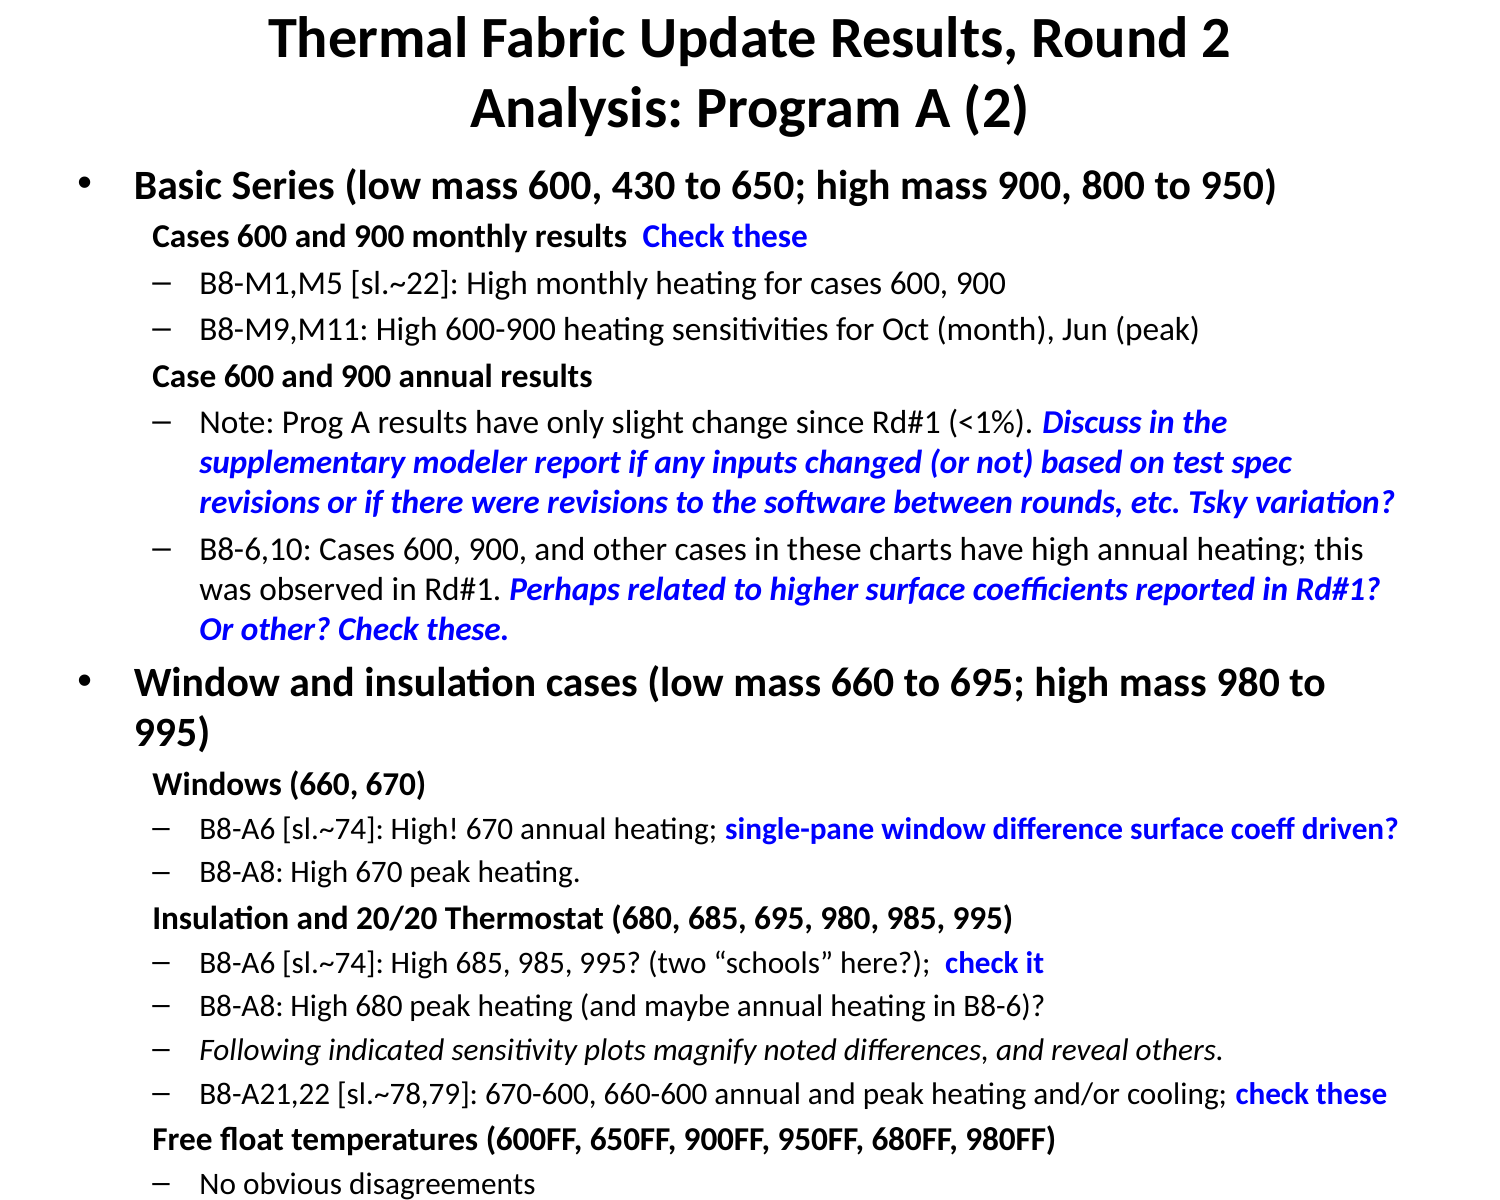

# Thermal Fabric Update Results, Round 2 Analysis: Program A (2)
Basic Series (low mass 600, 430 to 650; high mass 900, 800 to 950)
Cases 600 and 900 monthly results  Check these
B8-M1,M5 [sl.~22]: High monthly heating for cases 600, 900
B8-M9,M11: High 600-900 heating sensitivities for Oct (month), Jun (peak)
Case 600 and 900 annual results
Note: Prog A results have only slight change since Rd#1 (<1%). Discuss in the supplementary modeler report if any inputs changed (or not) based on test spec revisions or if there were revisions to the software between rounds, etc. Tsky variation?
B8-6,10: Cases 600, 900, and other cases in these charts have high annual heating; this was observed in Rd#1. Perhaps related to higher surface coefficients reported in Rd#1? Or other? Check these.
Window and insulation cases (low mass 660 to 695; high mass 980 to 995)
Windows (660, 670)
B8-A6 [sl.~74]: High! 670 annual heating; single-pane window difference surface coeff driven?
B8-A8: High 670 peak heating.
Insulation and 20/20 Thermostat (680, 685, 695, 980, 985, 995)
B8-A6 [sl.~74]: High 685, 985, 995? (two “schools” here?);  check it
B8-A8: High 680 peak heating (and maybe annual heating in B8-6)?
Following indicated sensitivity plots magnify noted differences, and reveal others.
B8-A21,22 [sl.~78,79]: 670-600, 660-600 annual and peak heating and/or cooling; check these
Free float temperatures (600FF, 650FF, 900FF, 950FF, 680FF, 980FF)
No obvious disagreements